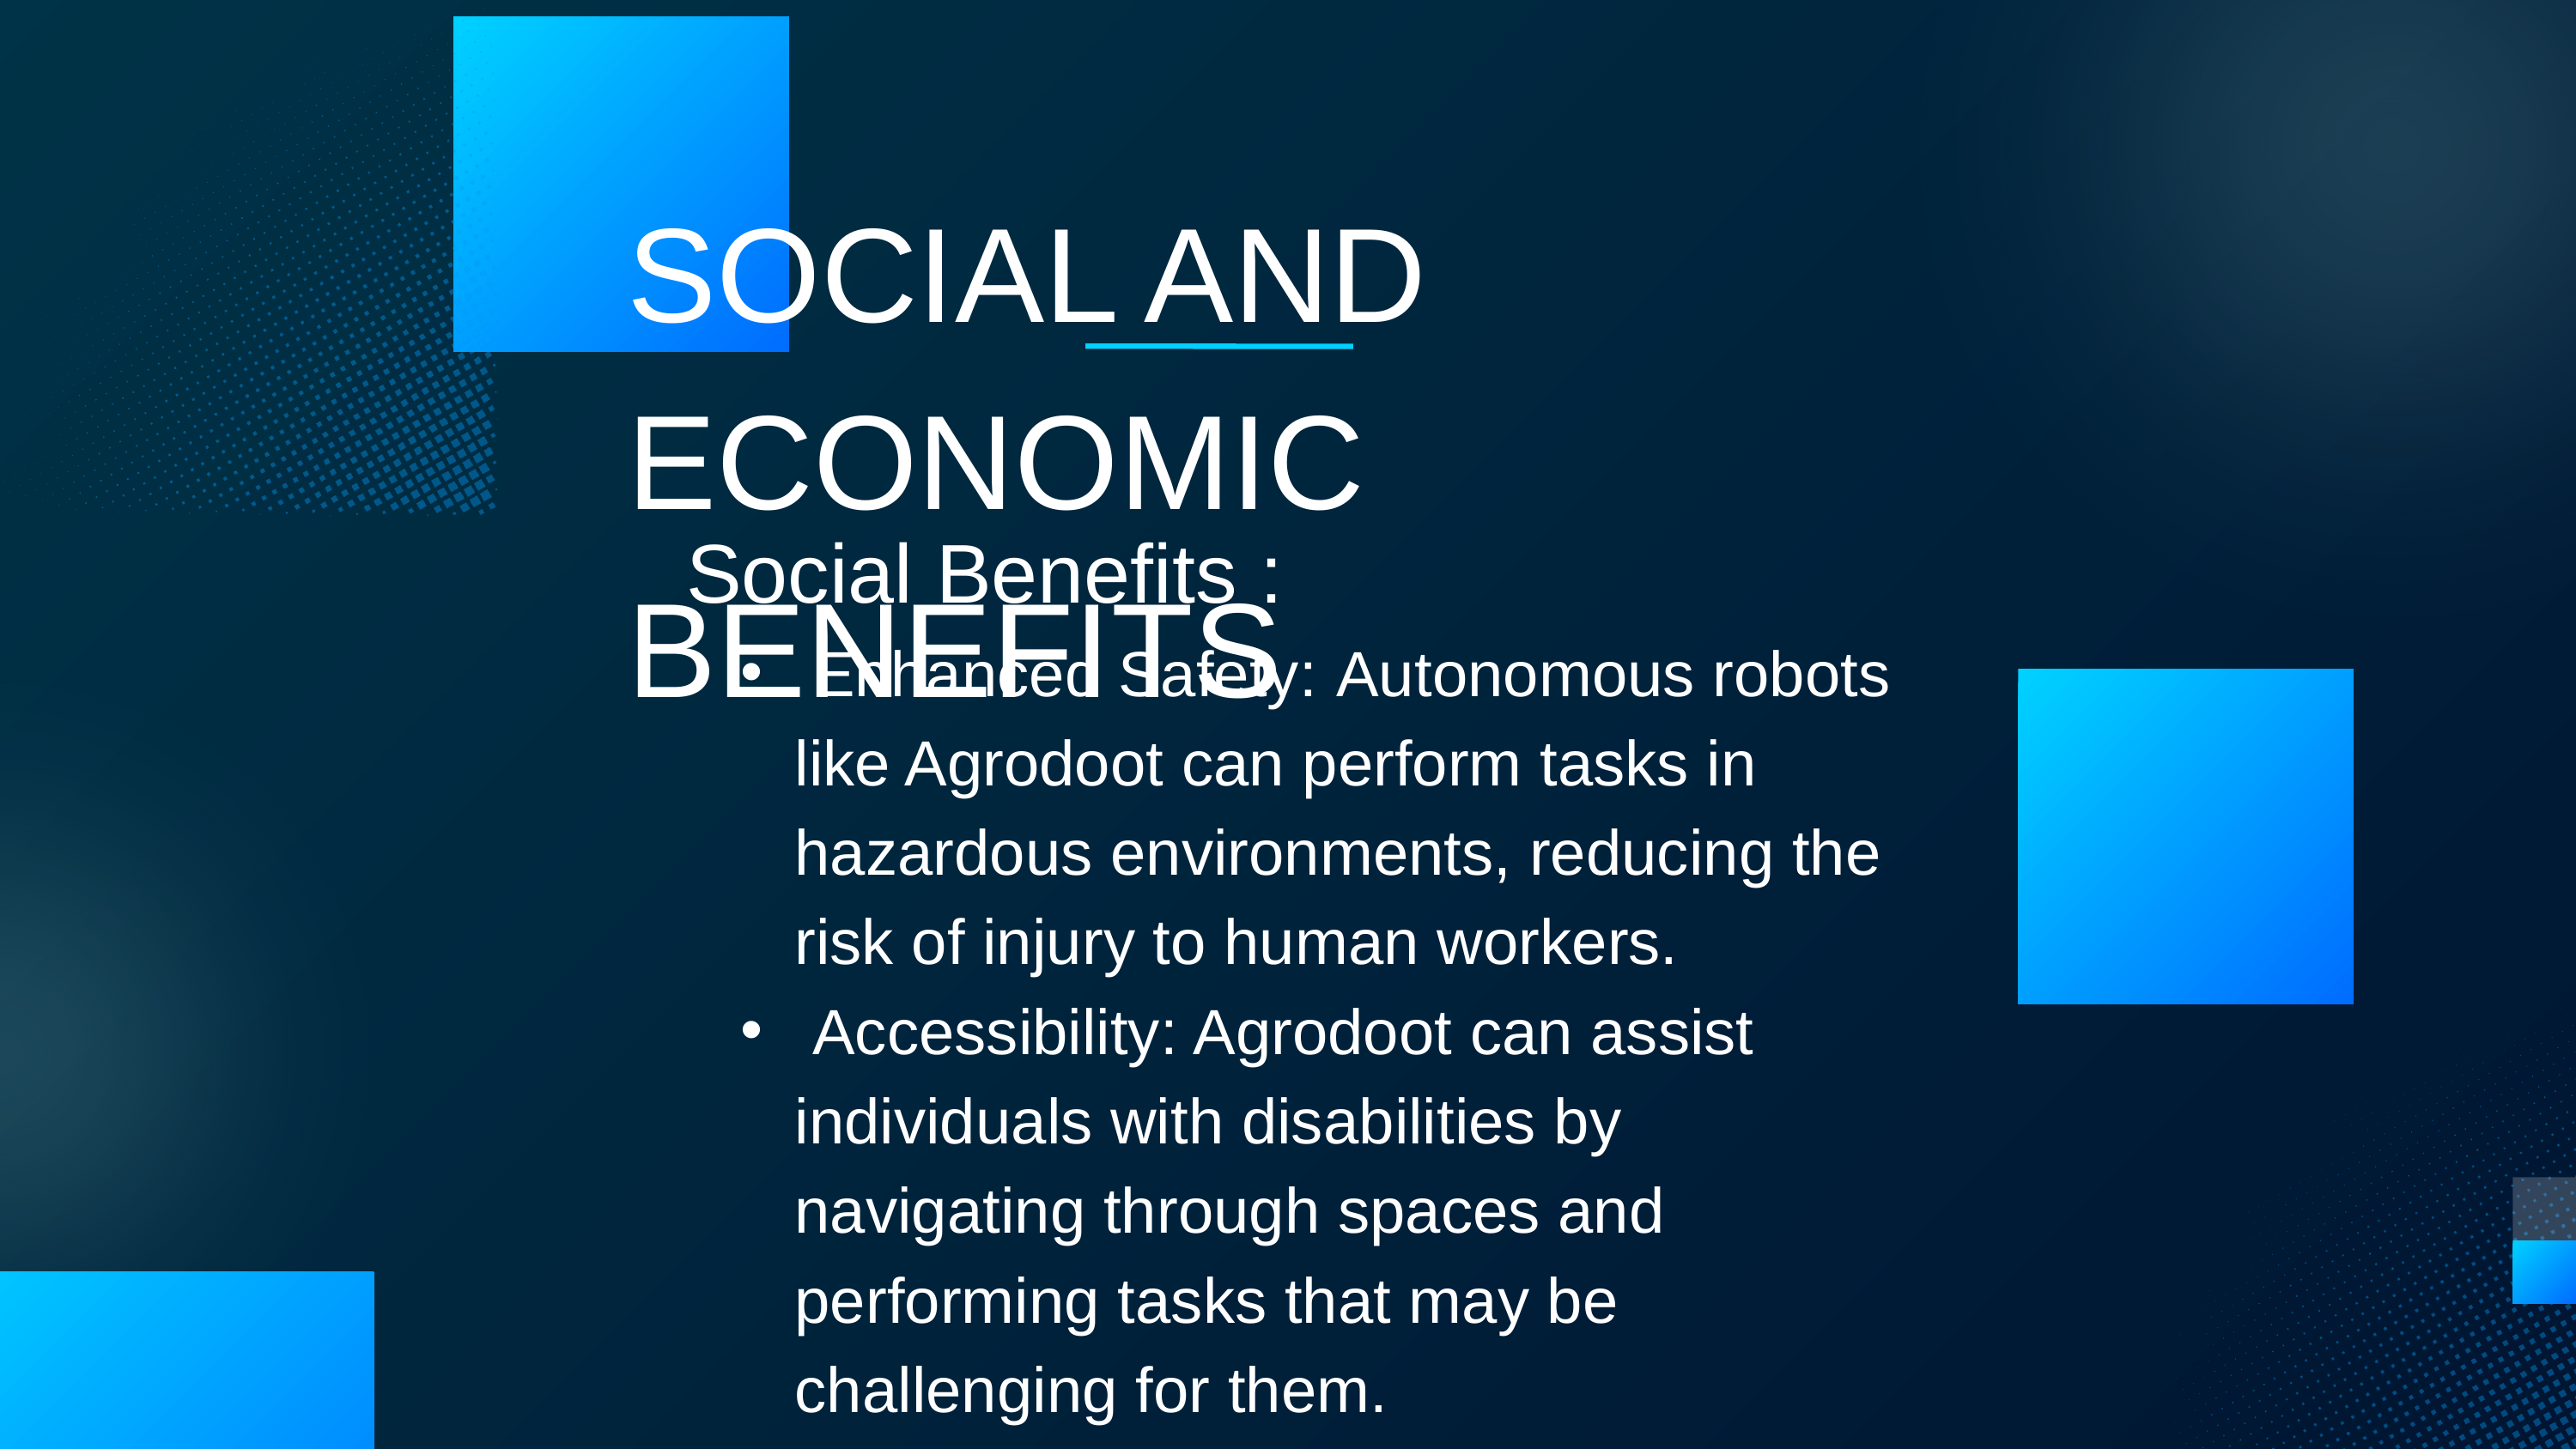

SOCIAL AND ECONOMIC BENEFITS

Social Benefits :
 Enhanced Safety: Autonomous robots like Agrodoot can perform tasks in hazardous environments, reducing the risk of injury to human workers.
 Accessibility: Agrodoot can assist individuals with disabilities by navigating through spaces and performing tasks that may be challenging for them.